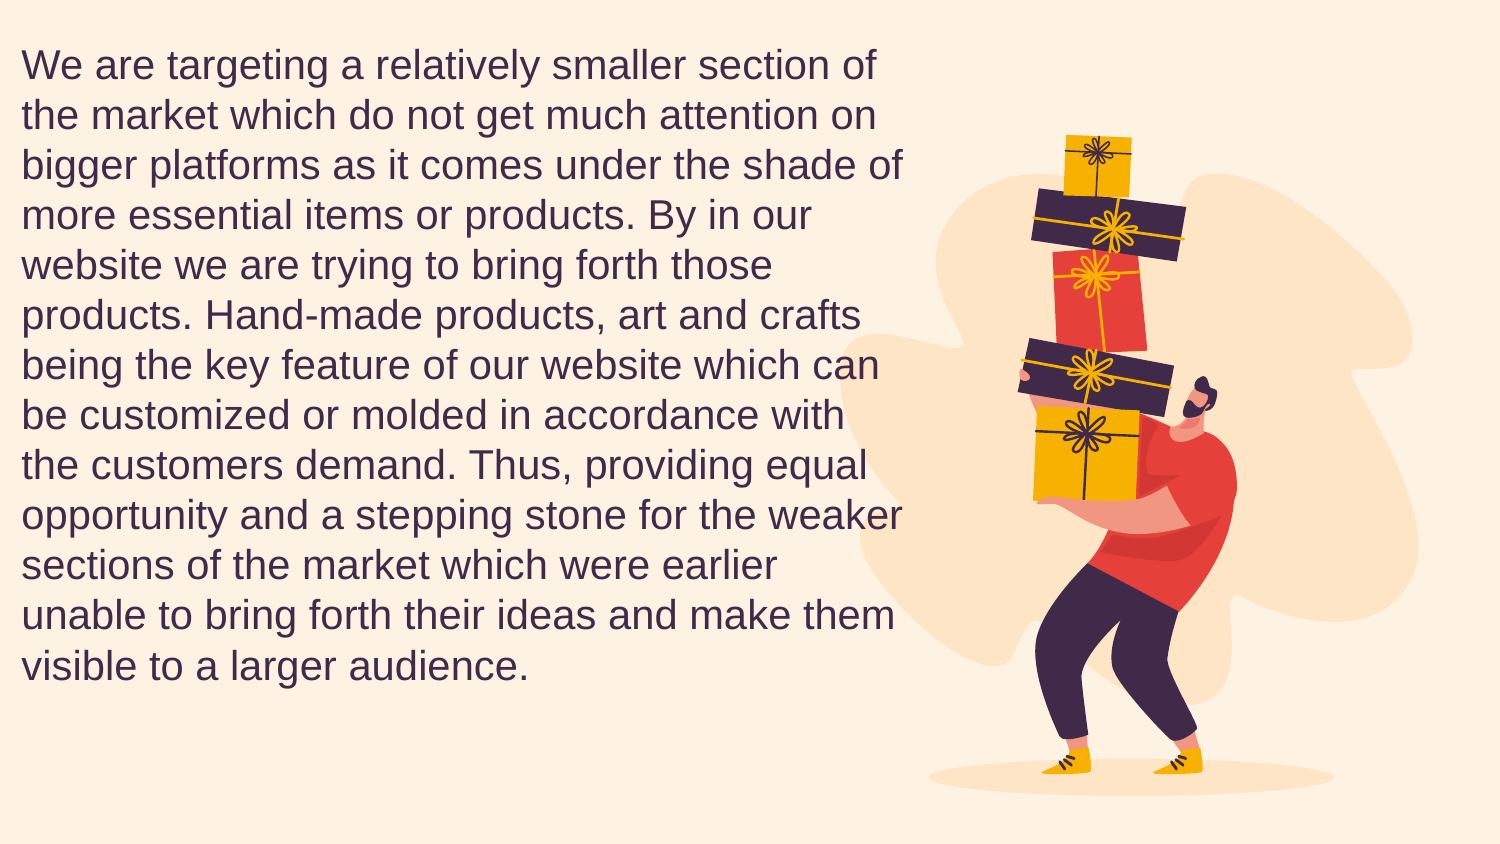

We are targeting a relatively smaller section of the market which do not get much attention on bigger platforms as it comes under the shade of more essential items or products. By in our website we are trying to bring forth those products. Hand-made products, art and crafts being the key feature of our website which can be customized or molded in accordance with the customers demand. Thus, providing equal opportunity and a stepping stone for the weaker sections of the market which were earlier unable to bring forth their ideas and make them visible to a larger audience.